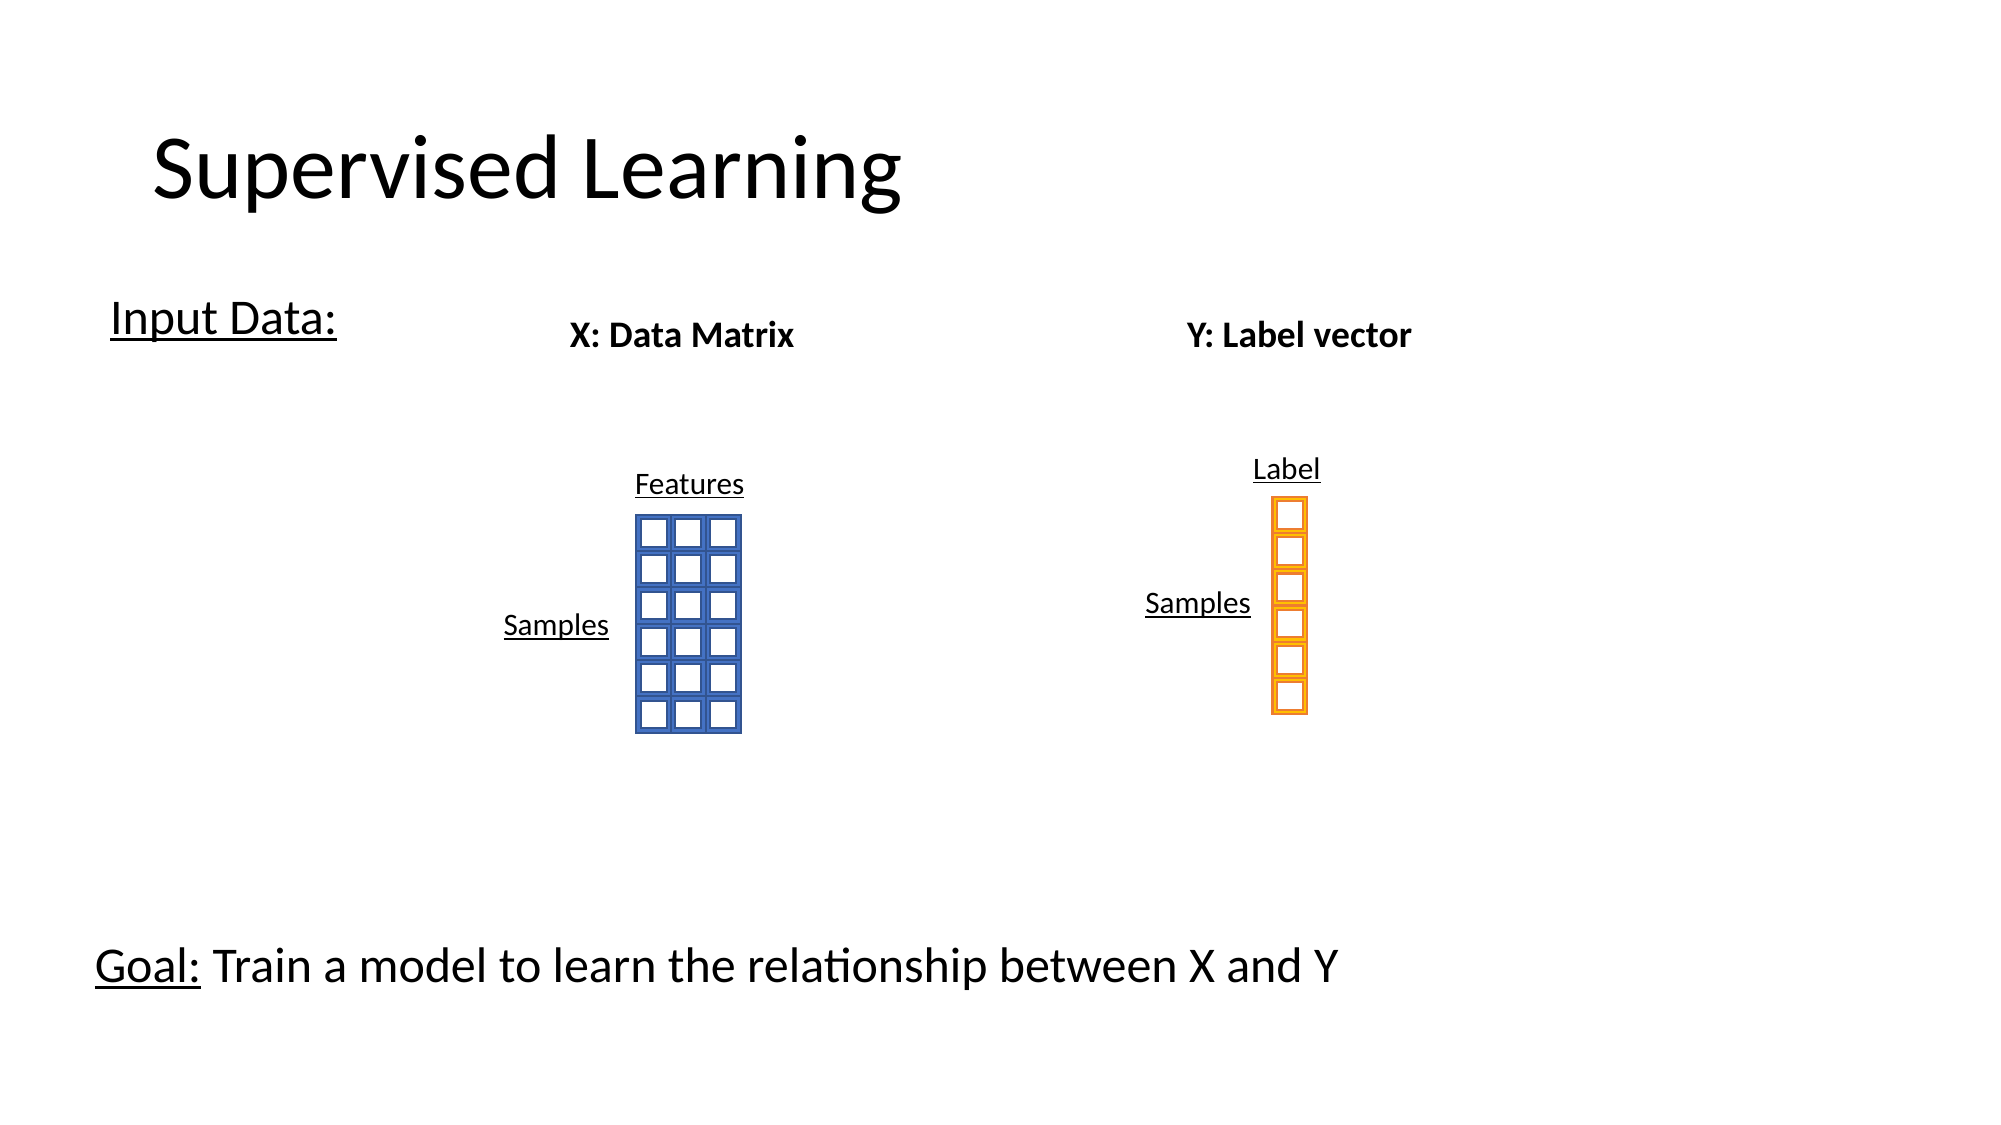

# Supervised Learning
Input Data:

X: Data Matrix
Y: Label vector
Label
Features

Samples

Samples

Goal: Train a model to learn the relationship between X and Y